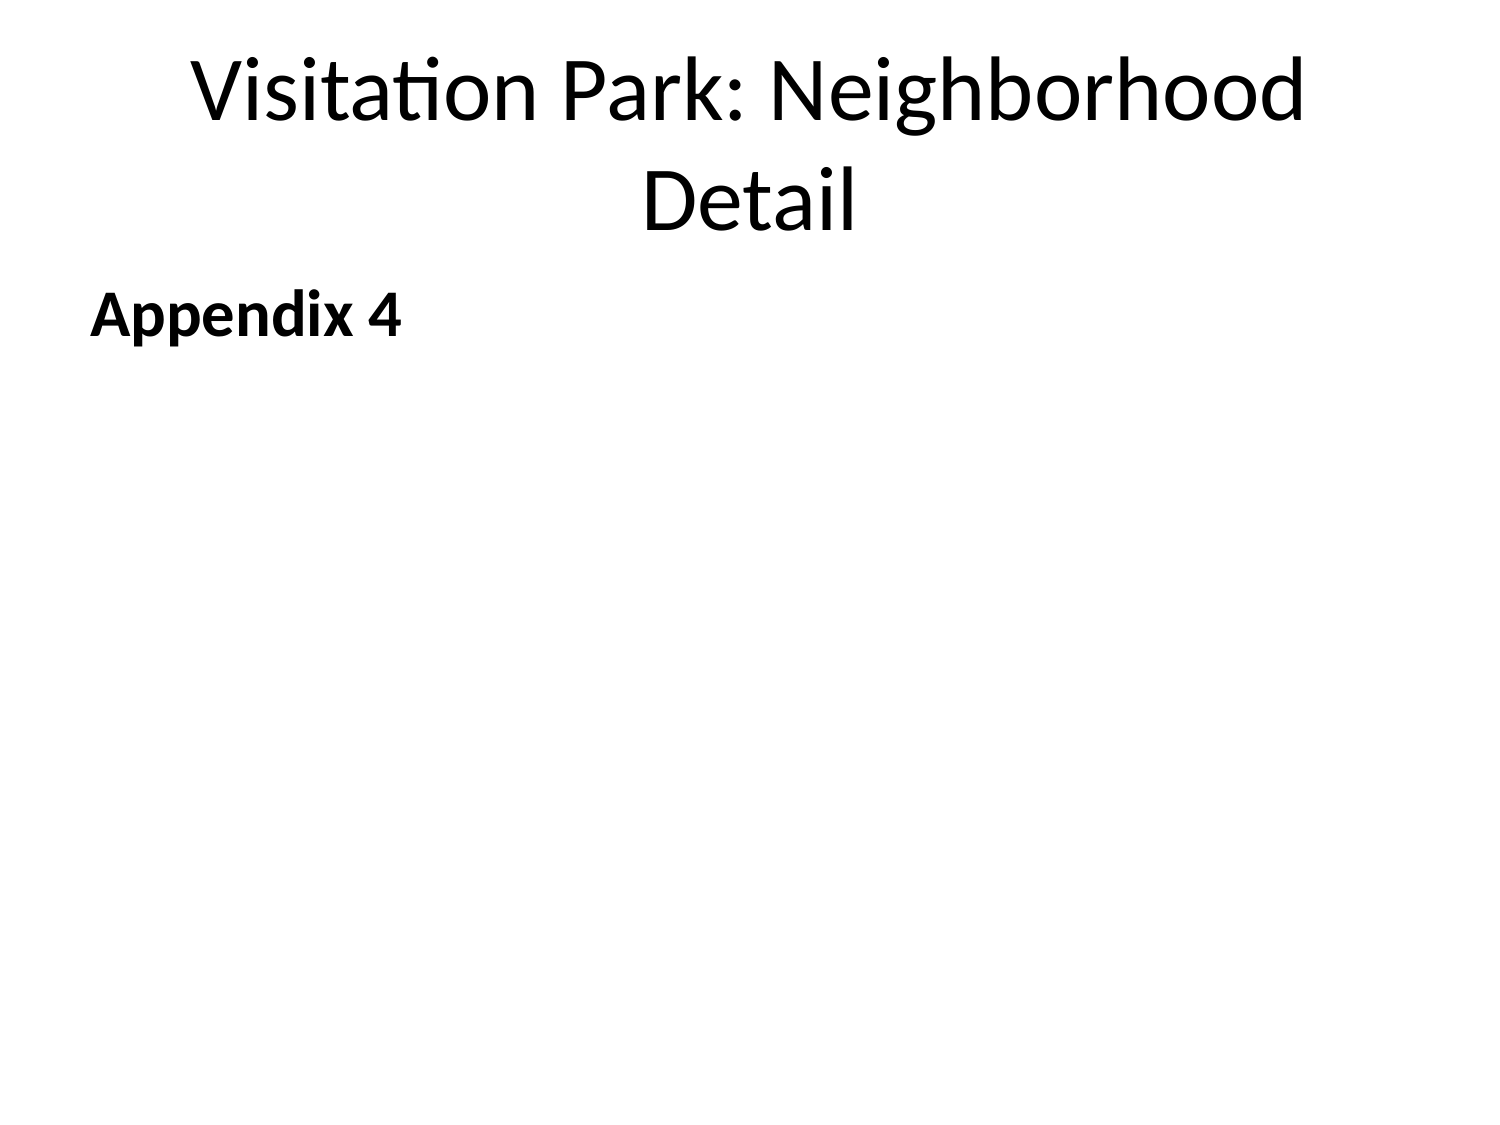

# Visitation Park: Neighborhood Detail
Appendix 4